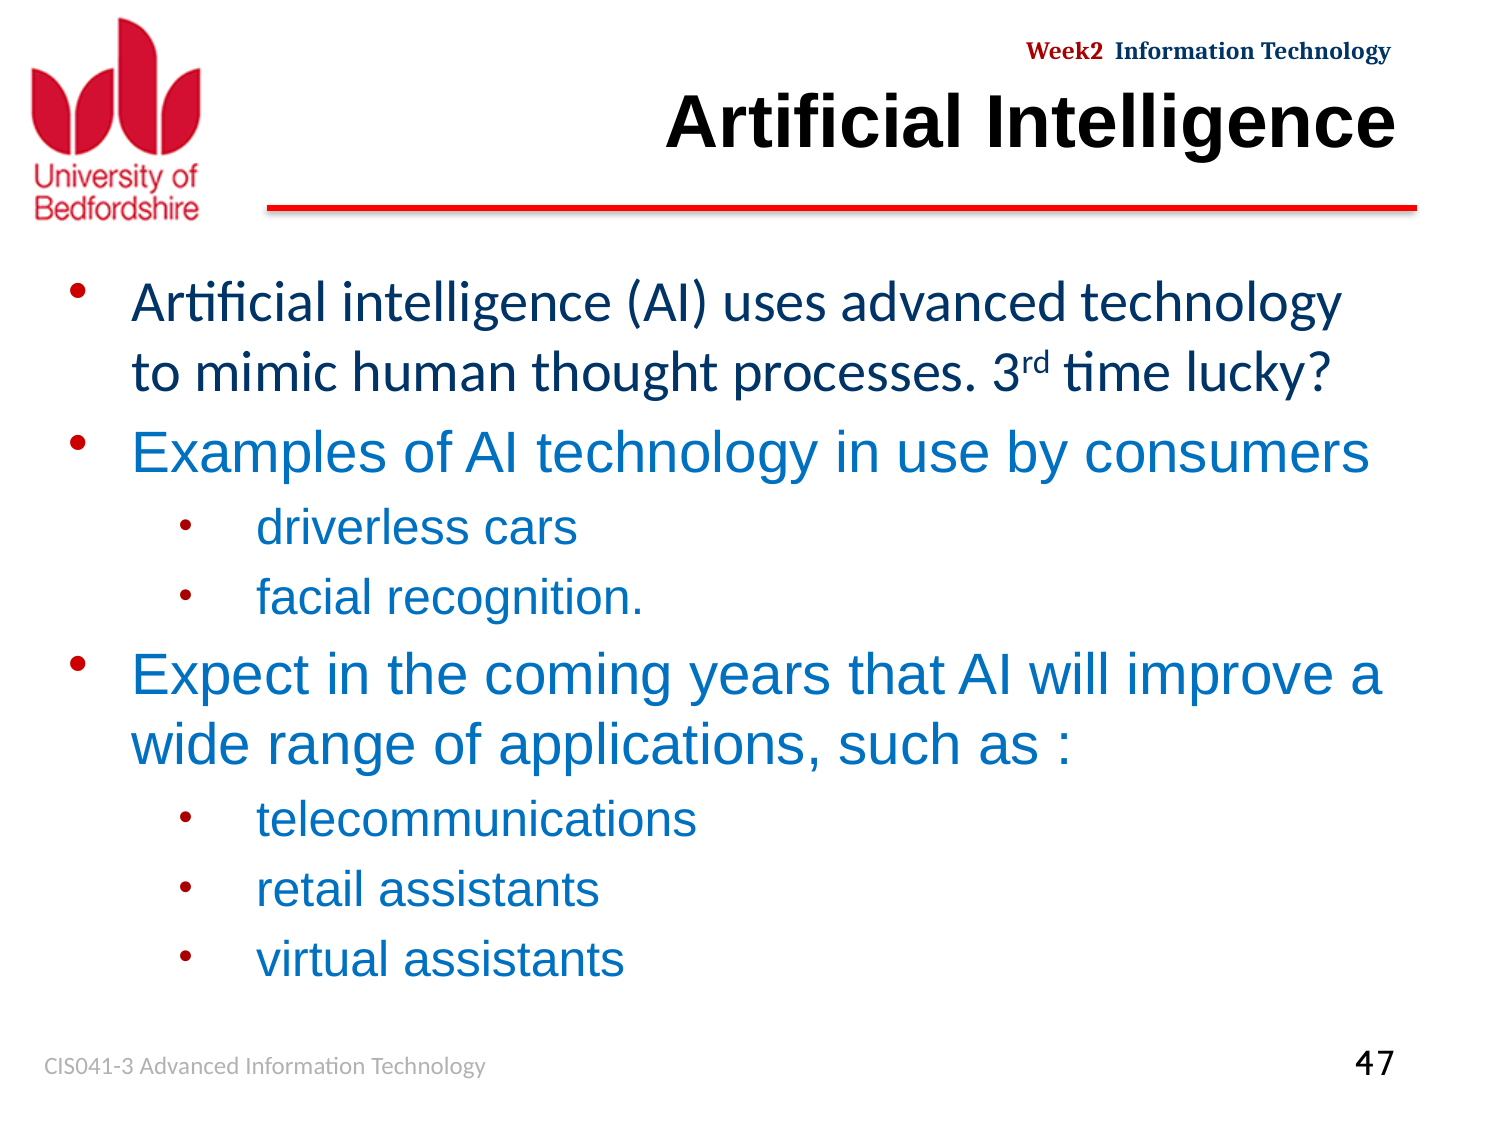

# Artificial Intelligence
Artificial intelligence (AI) uses advanced technology to mimic human thought processes. 3rd time lucky?
Examples of AI technology in use by consumers
driverless cars
facial recognition.
Expect in the coming years that AI will improve a wide range of applications, such as :
telecommunications
retail assistants
virtual assistants

CIS041-3 Advanced Information Technology